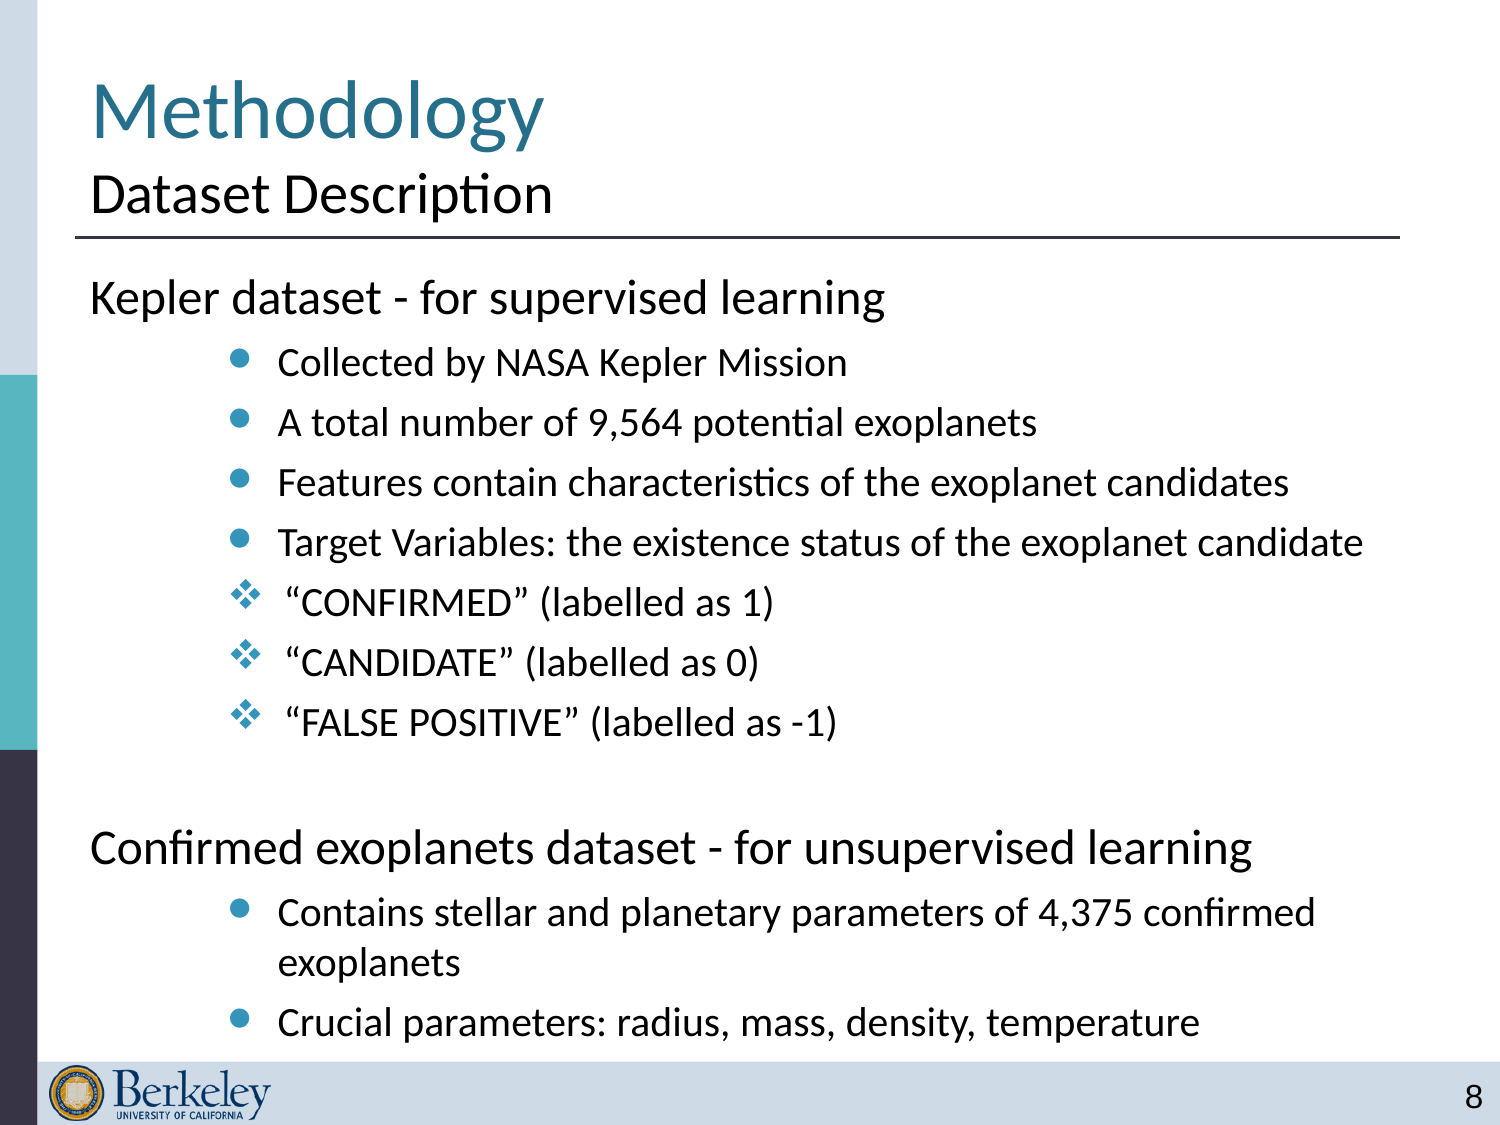

# Methodology Dataset Description

Kepler dataset - for supervised learning
Collected by NASA Kepler Mission
A total number of 9,564 potential exoplanets
Features contain characteristics of the exoplanet candidates
Target Variables: the existence status of the exoplanet candidate
“CONFIRMED” (labelled as 1)
“CANDIDATE” (labelled as 0)
“FALSE POSITIVE” (labelled as -1)

Confirmed exoplanets dataset - for unsupervised learning
Contains stellar and planetary parameters of 4,375 confirmed exoplanets
Crucial parameters: radius, mass, density, temperature
8